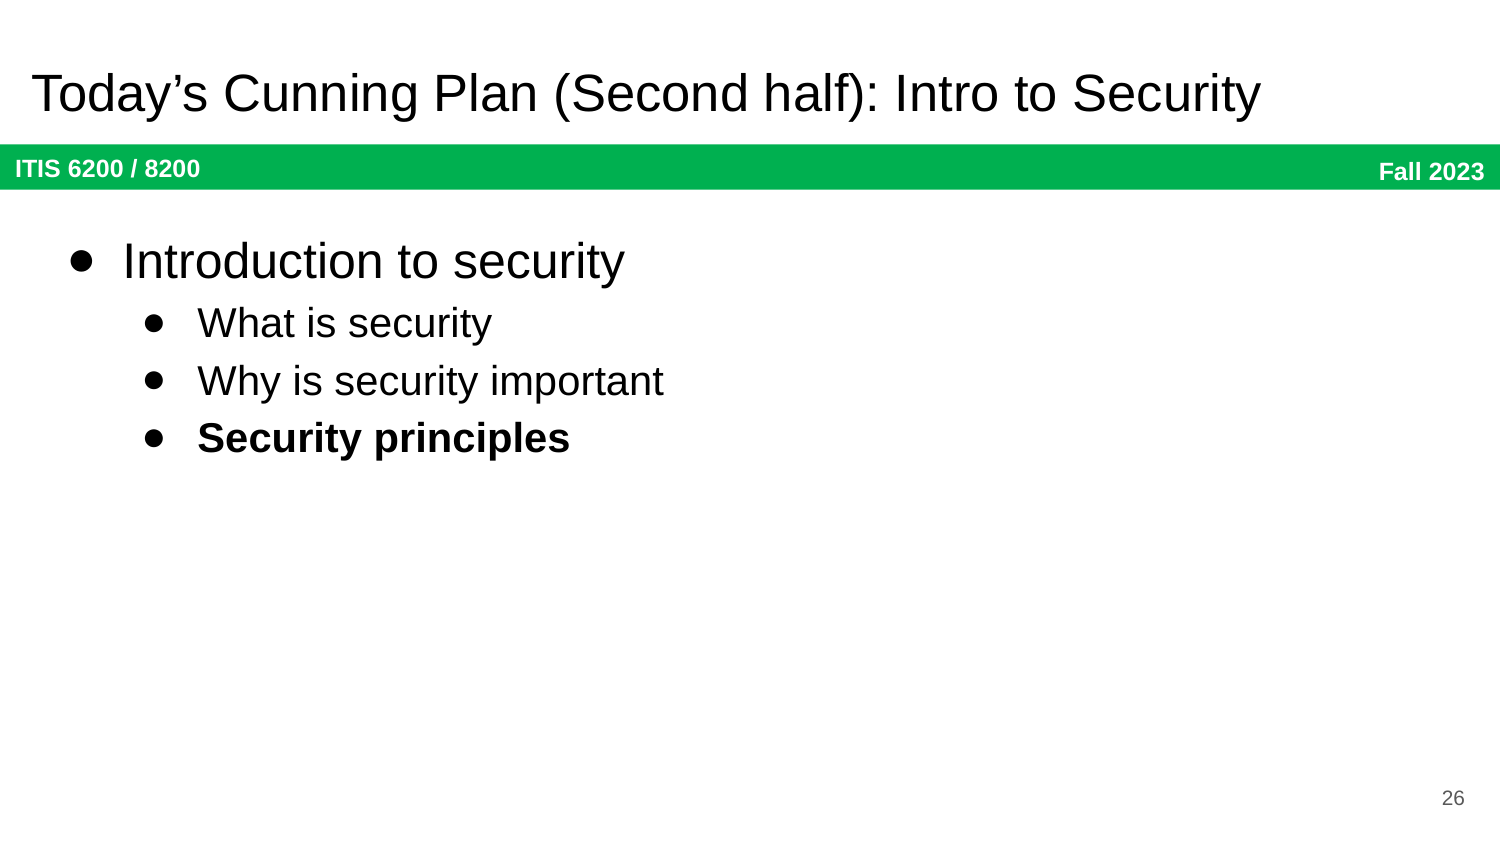

# Today’s Cunning Plan (Second half): Intro to Security
Introduction to security
What is security
Why is security important
Security principles

26